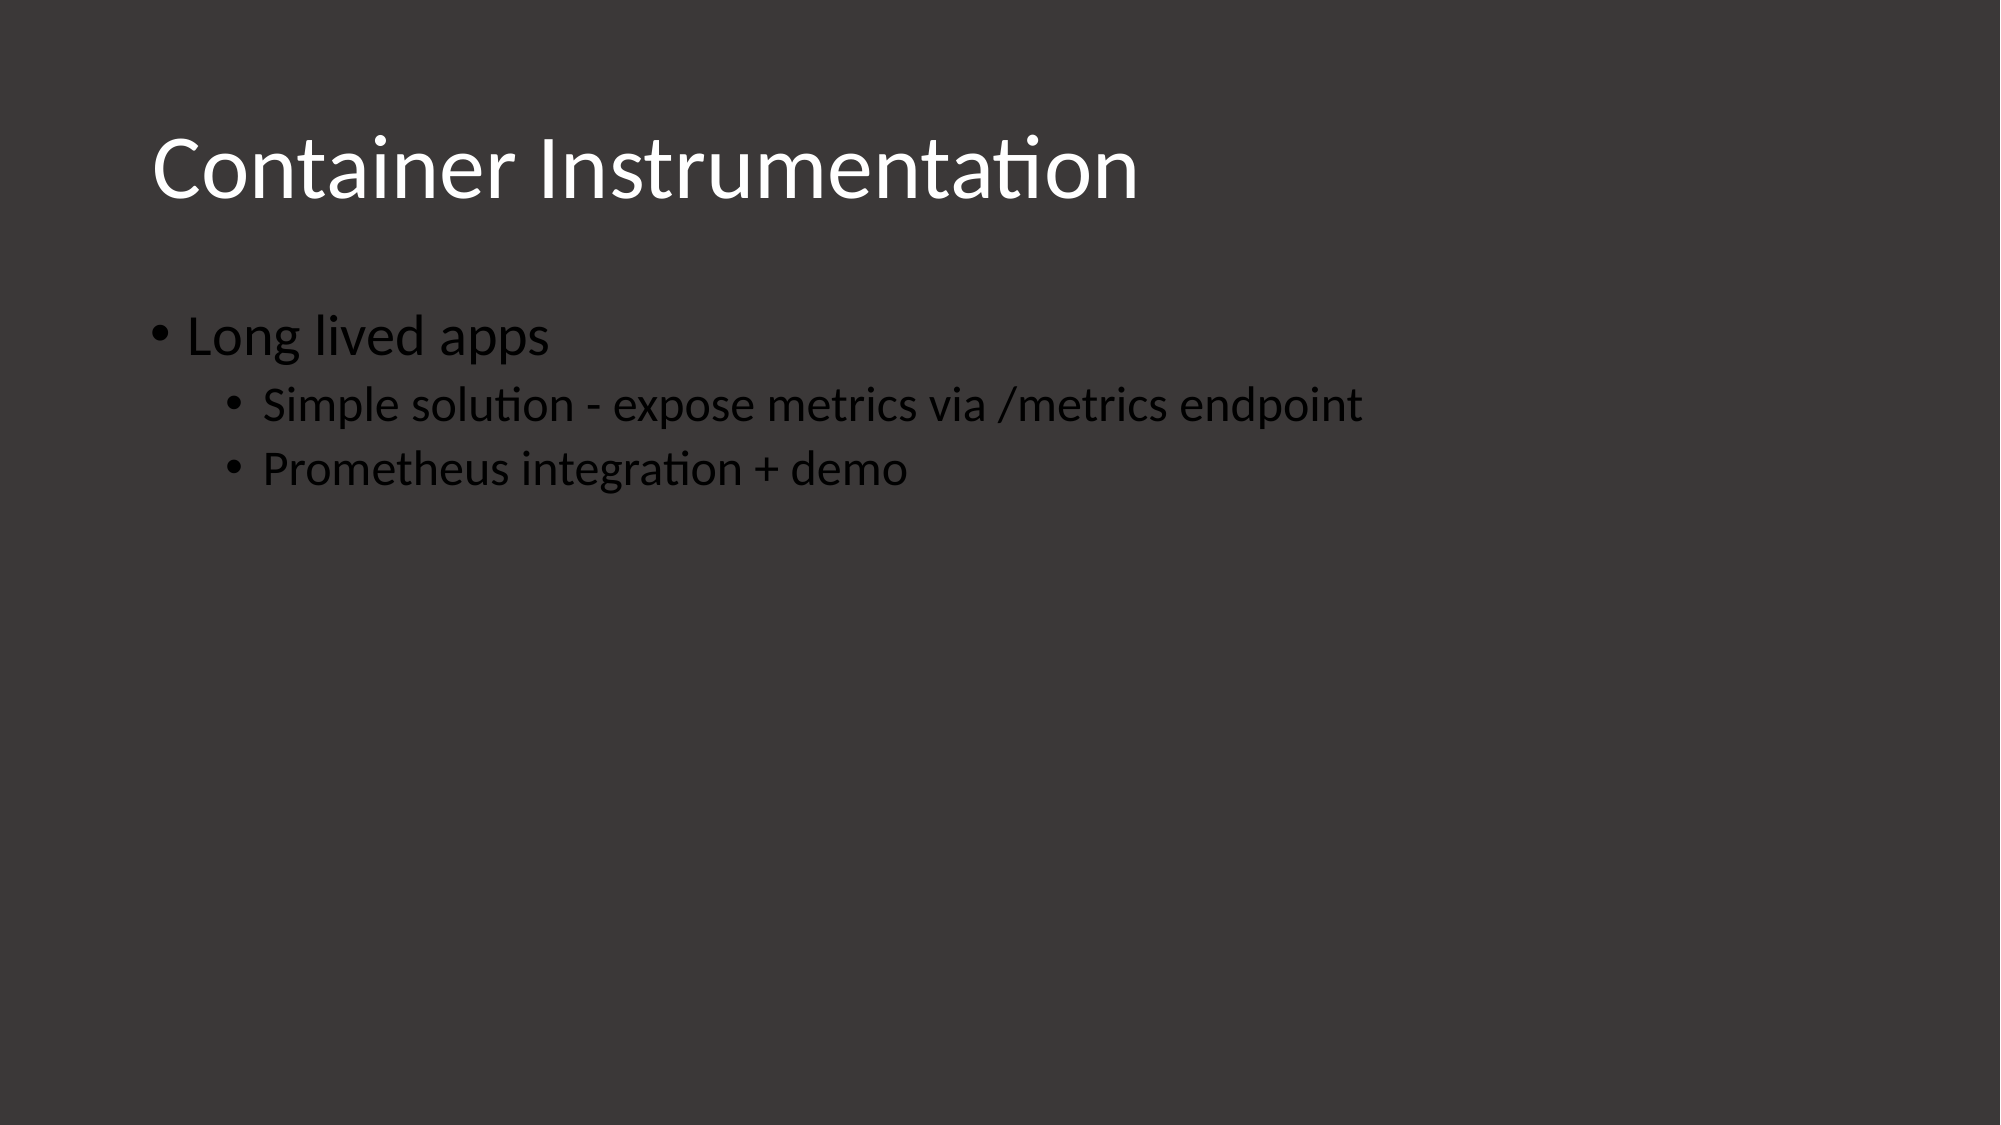

# Container Instrumentation
Long lived apps
Simple solution - expose metrics via /metrics endpoint
Prometheus integration + demo